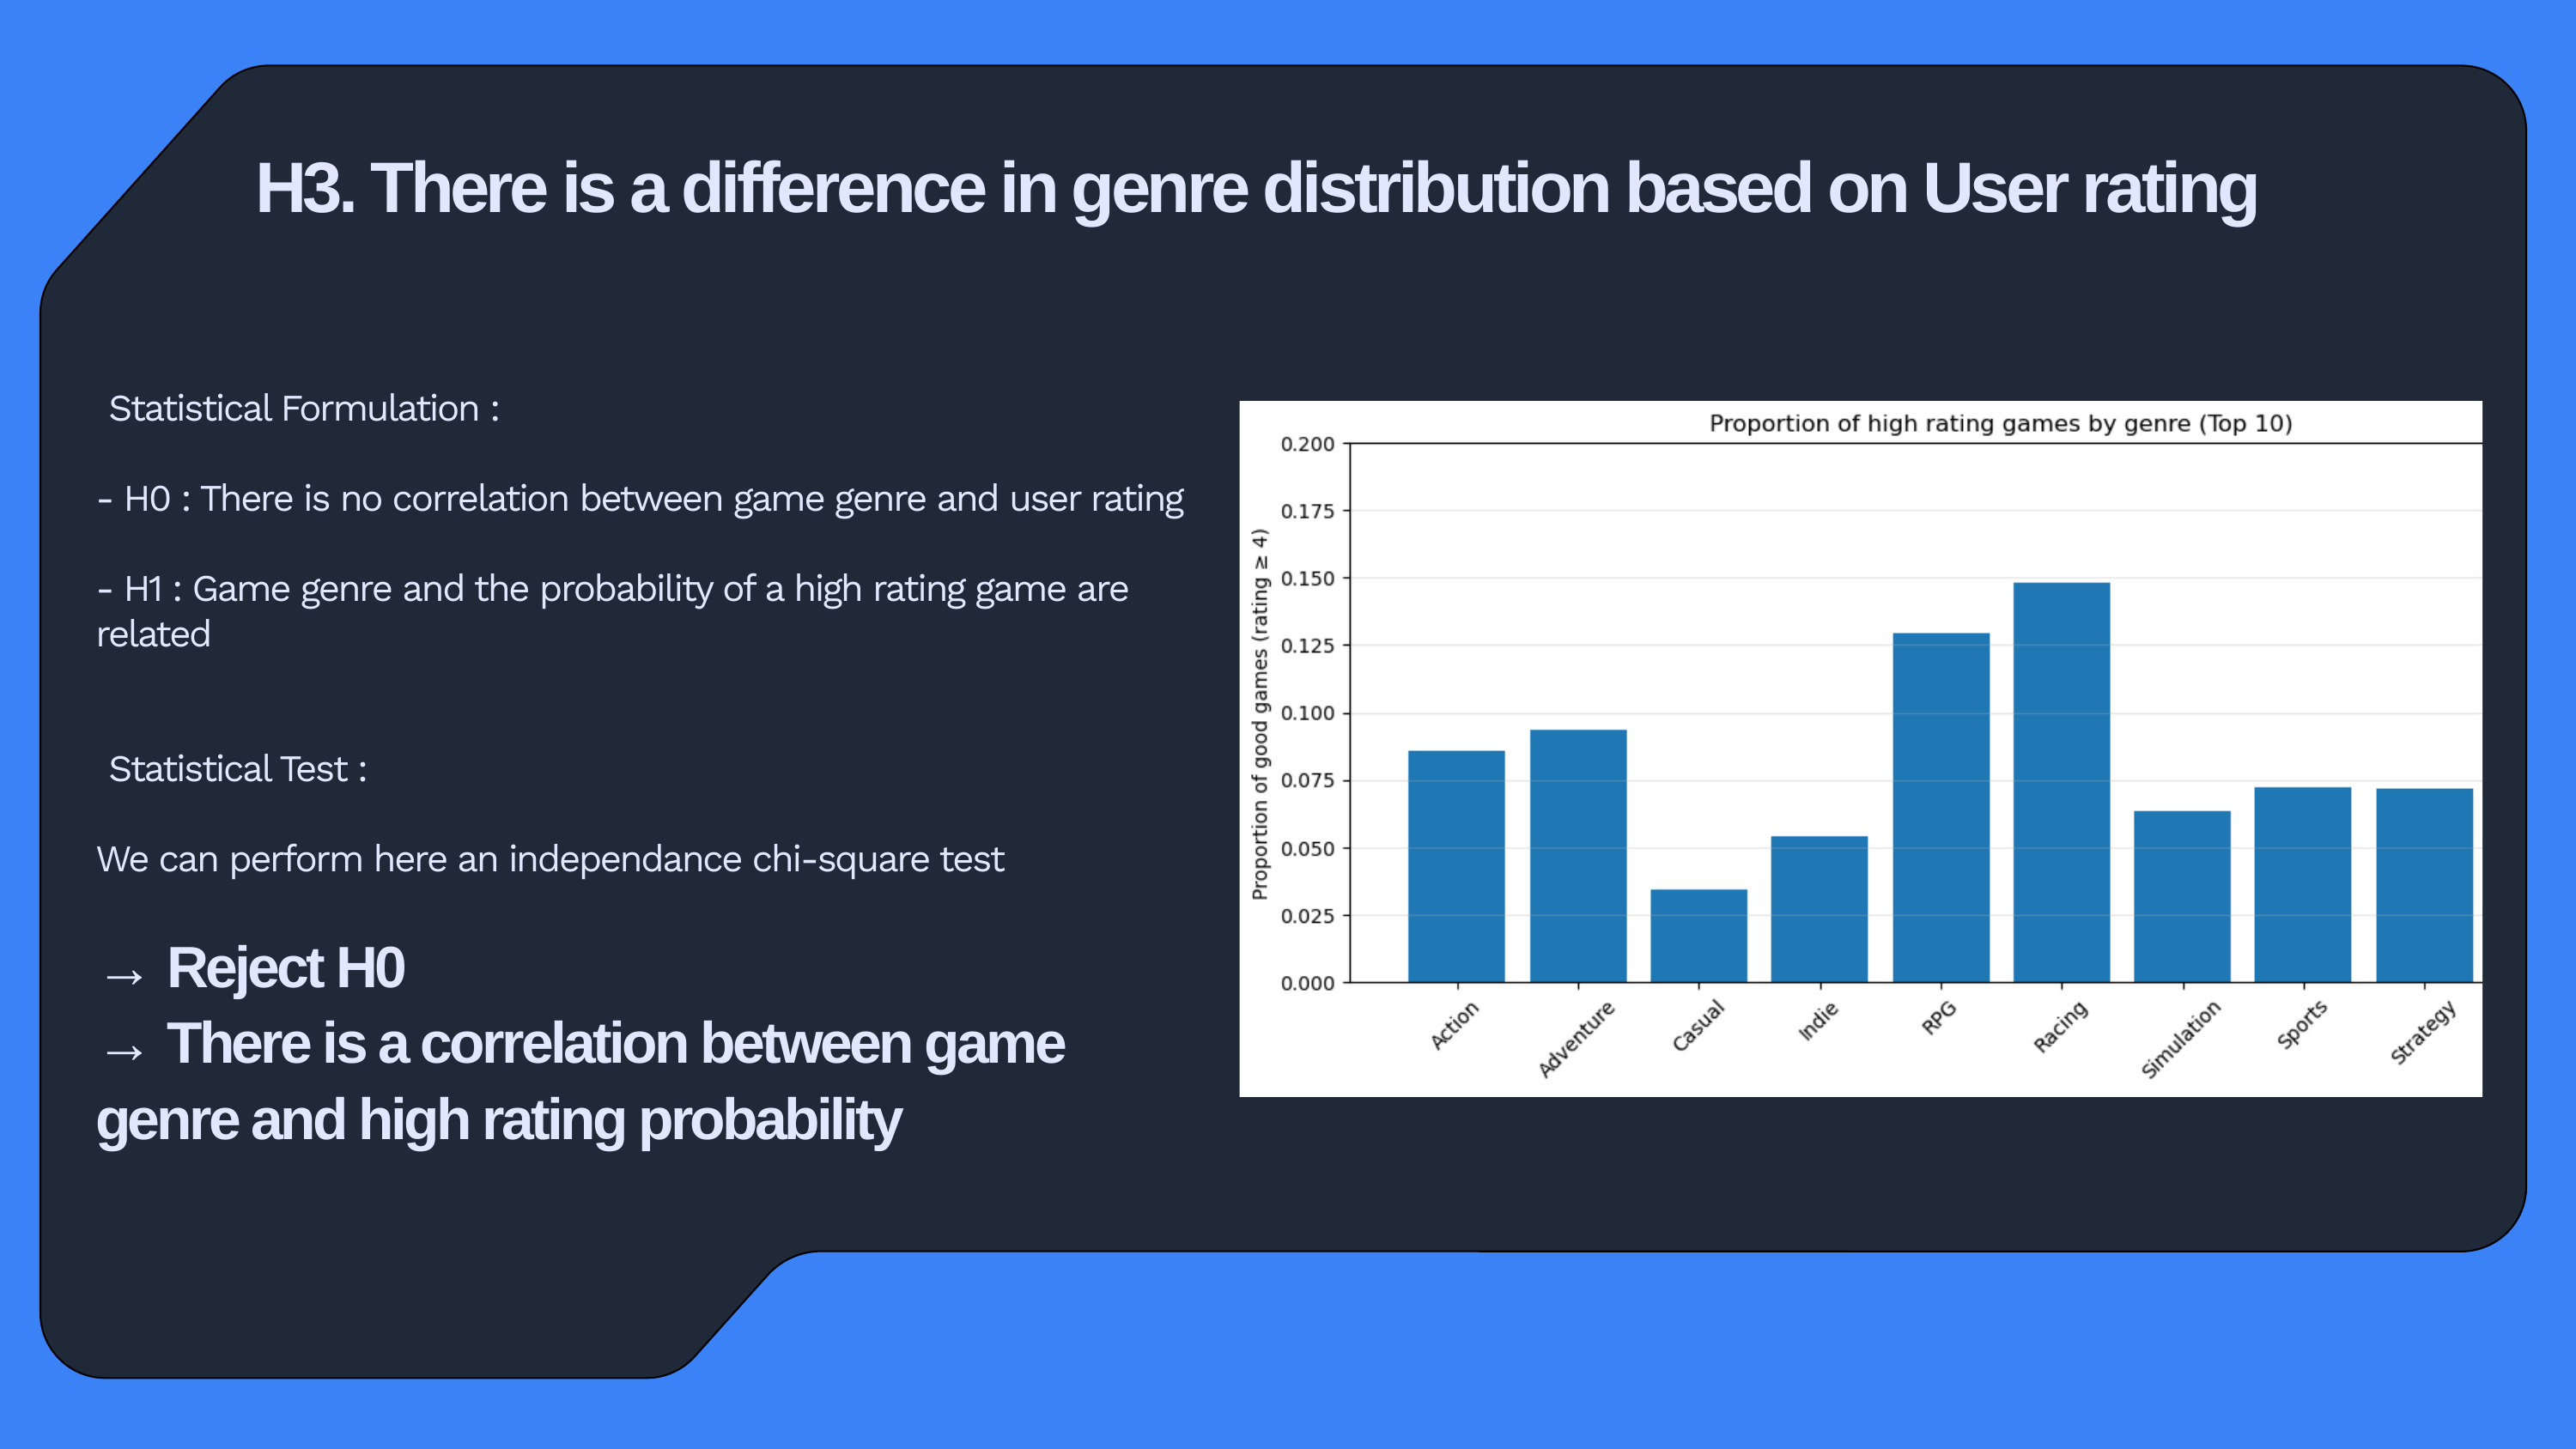

H3. There is a difference in genre distribution based on User rating

 Statistical Formulation :

- H0 : There is no correlation between game genre and user rating

- H1 : Game genre and the probability of a high rating game are related

 Statistical Test :

We can perform here an independance chi-square test

→ Reject H0
→ There is a correlation between game genre and high rating probability